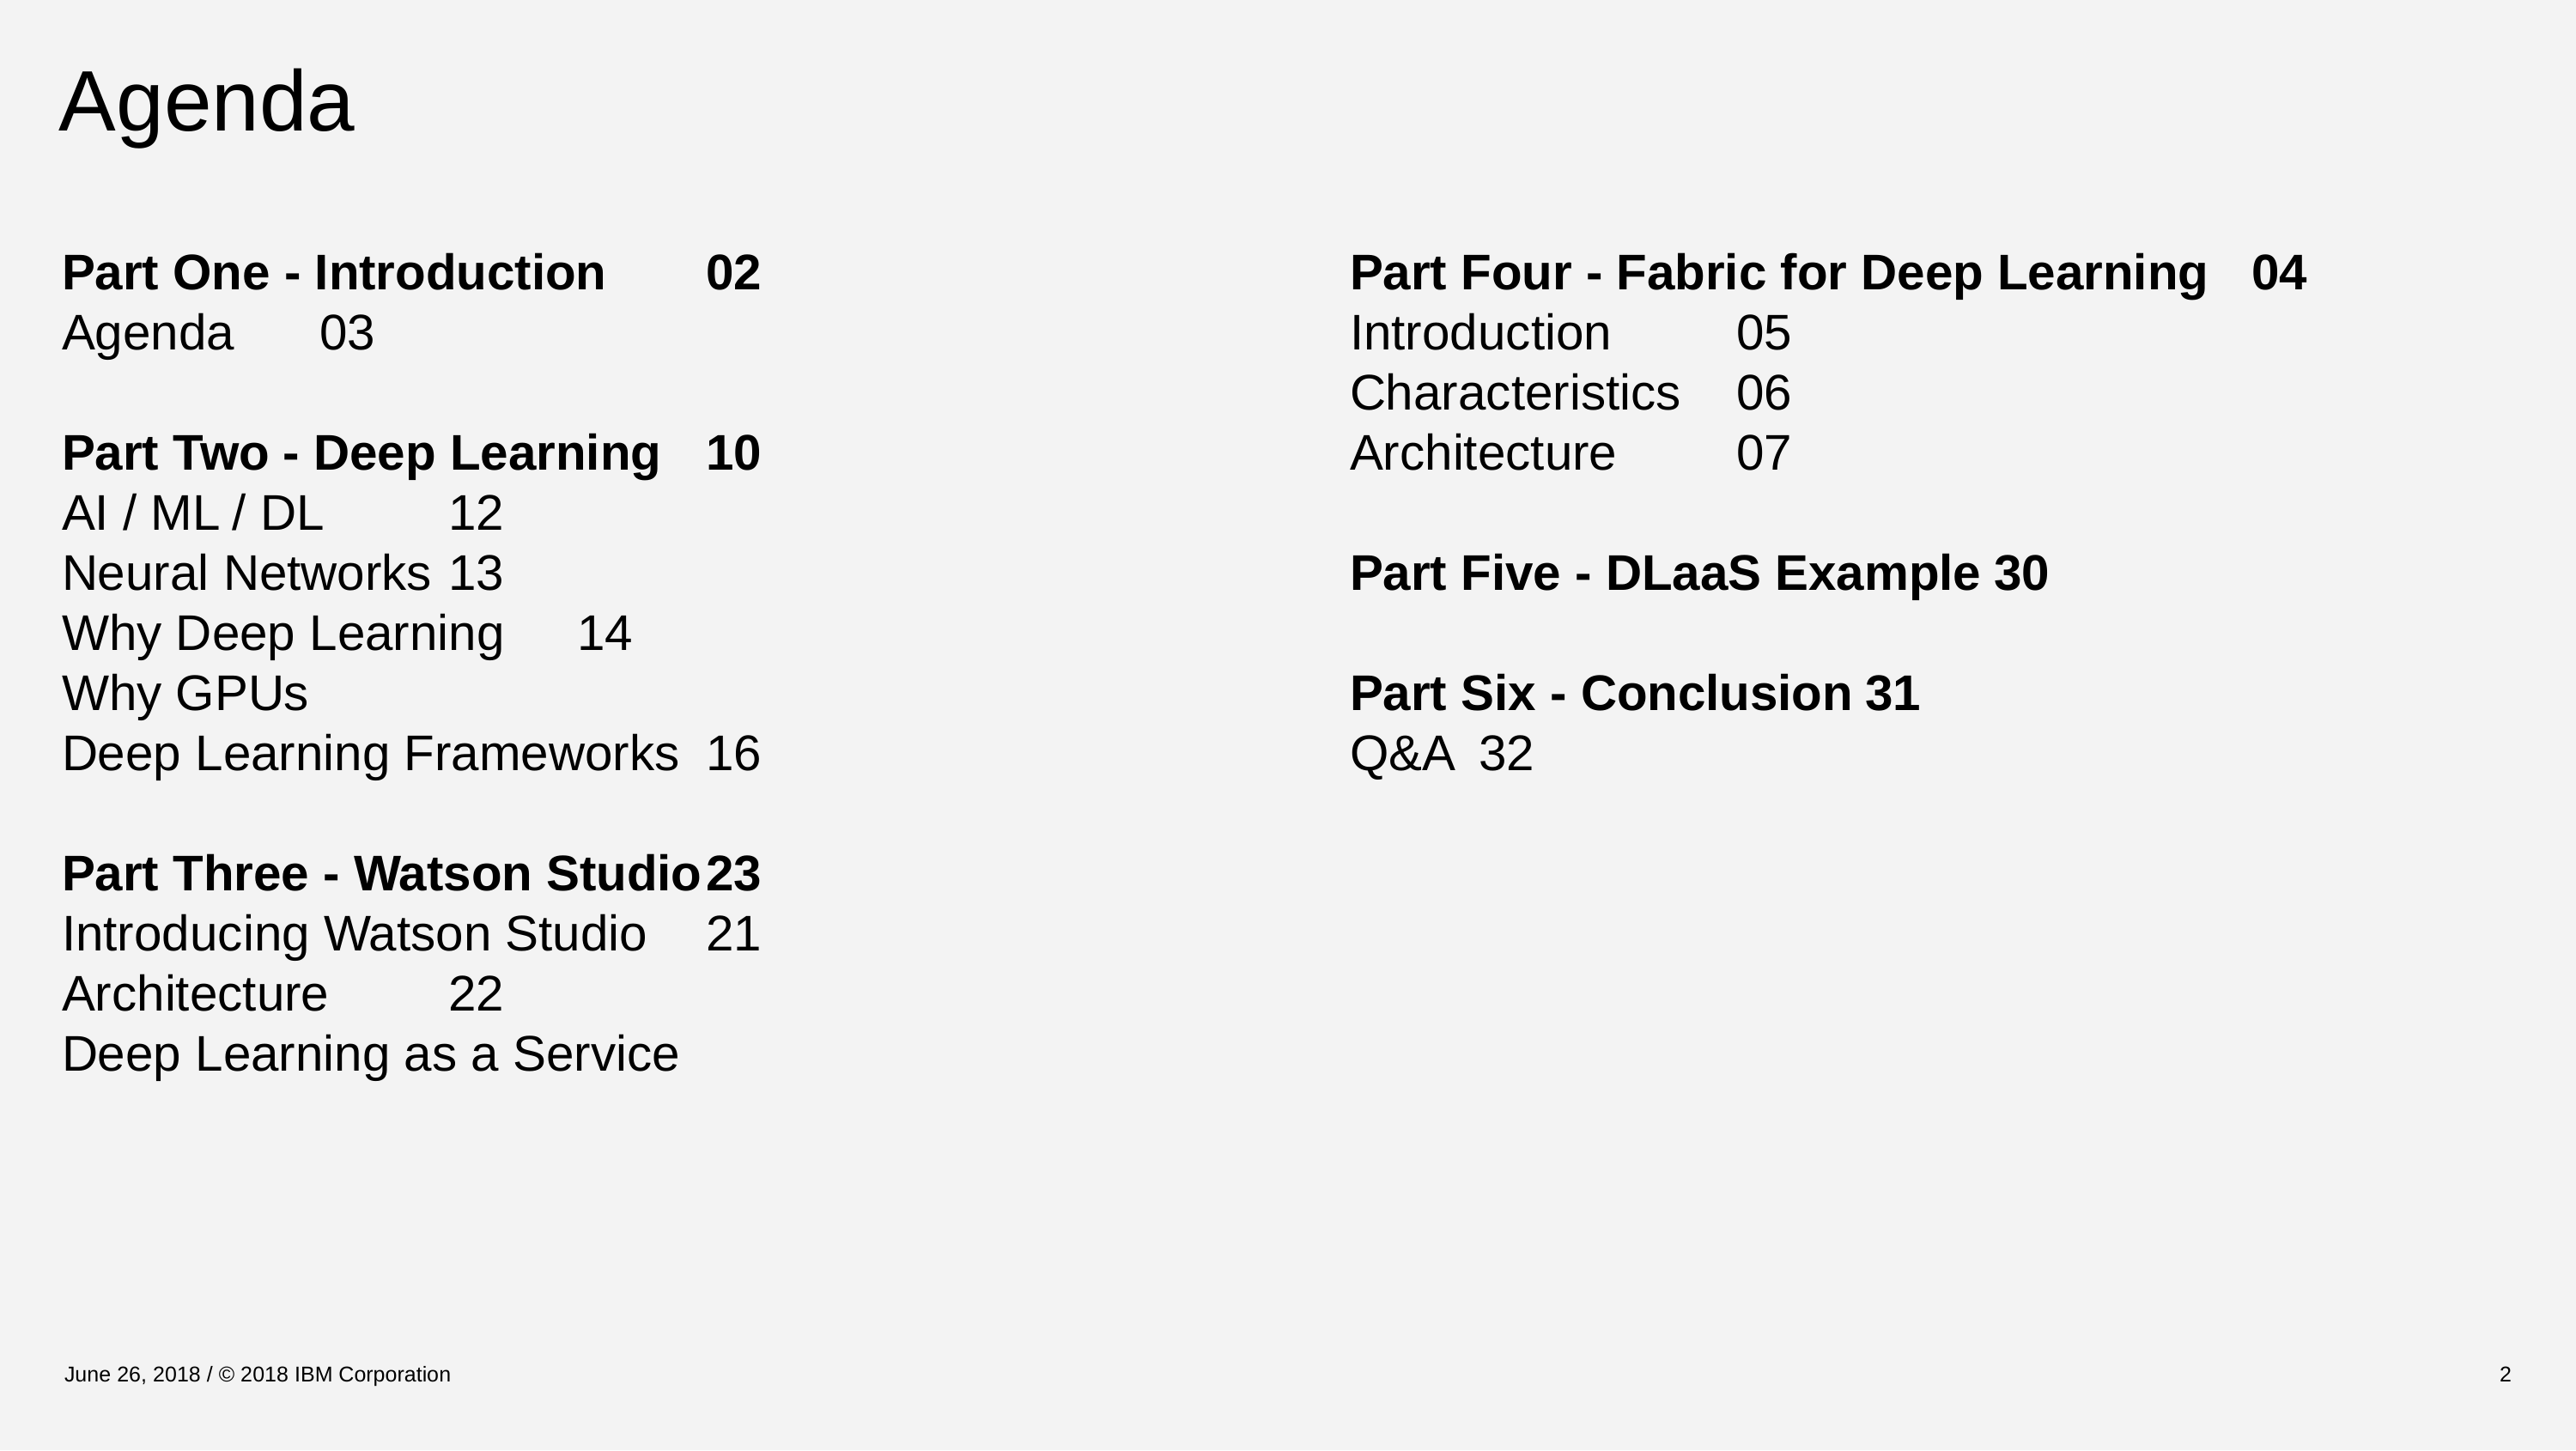

# Agenda
Part One - Introduction	02
Agenda	03

Part Two - Deep Learning	10
AI / ML / DL	12
Neural Networks	13
Why Deep Learning	14
Why GPUs
Deep Learning Frameworks	16

Part Three - Watson Studio	23
Introducing Watson Studio	21
Architecture	22
Deep Learning as a Service
Part Four - Fabric for Deep Learning 	04
Introduction	05
Characteristics	06
Architecture	07

Part Five - DLaaS Example	30

Part Six - Conclusion	31
Q&A	32
June 26, 2018 / © 2018 IBM Corporation
2